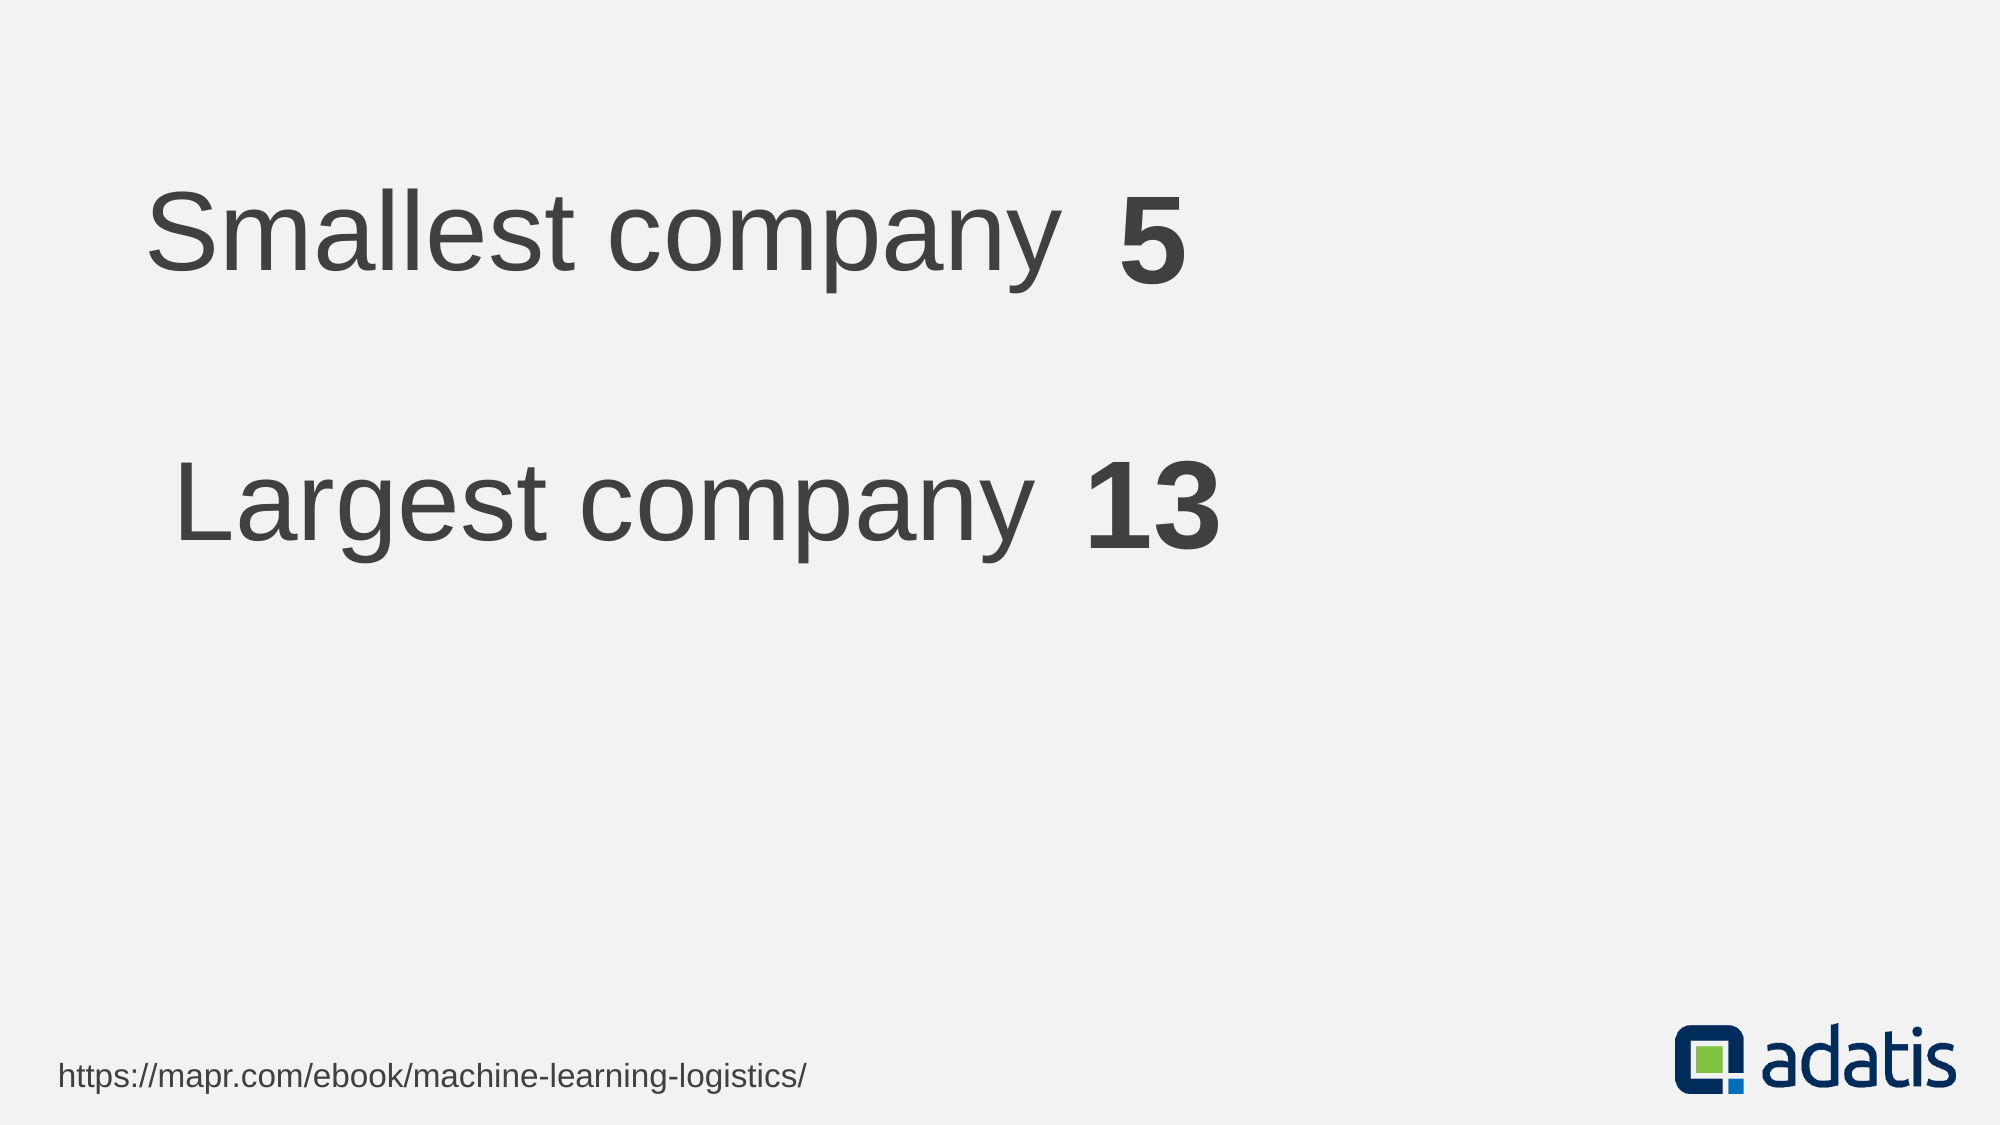

Smallest company

Largest company
5
13
https://mapr.com/ebook/machine-learning-logistics/